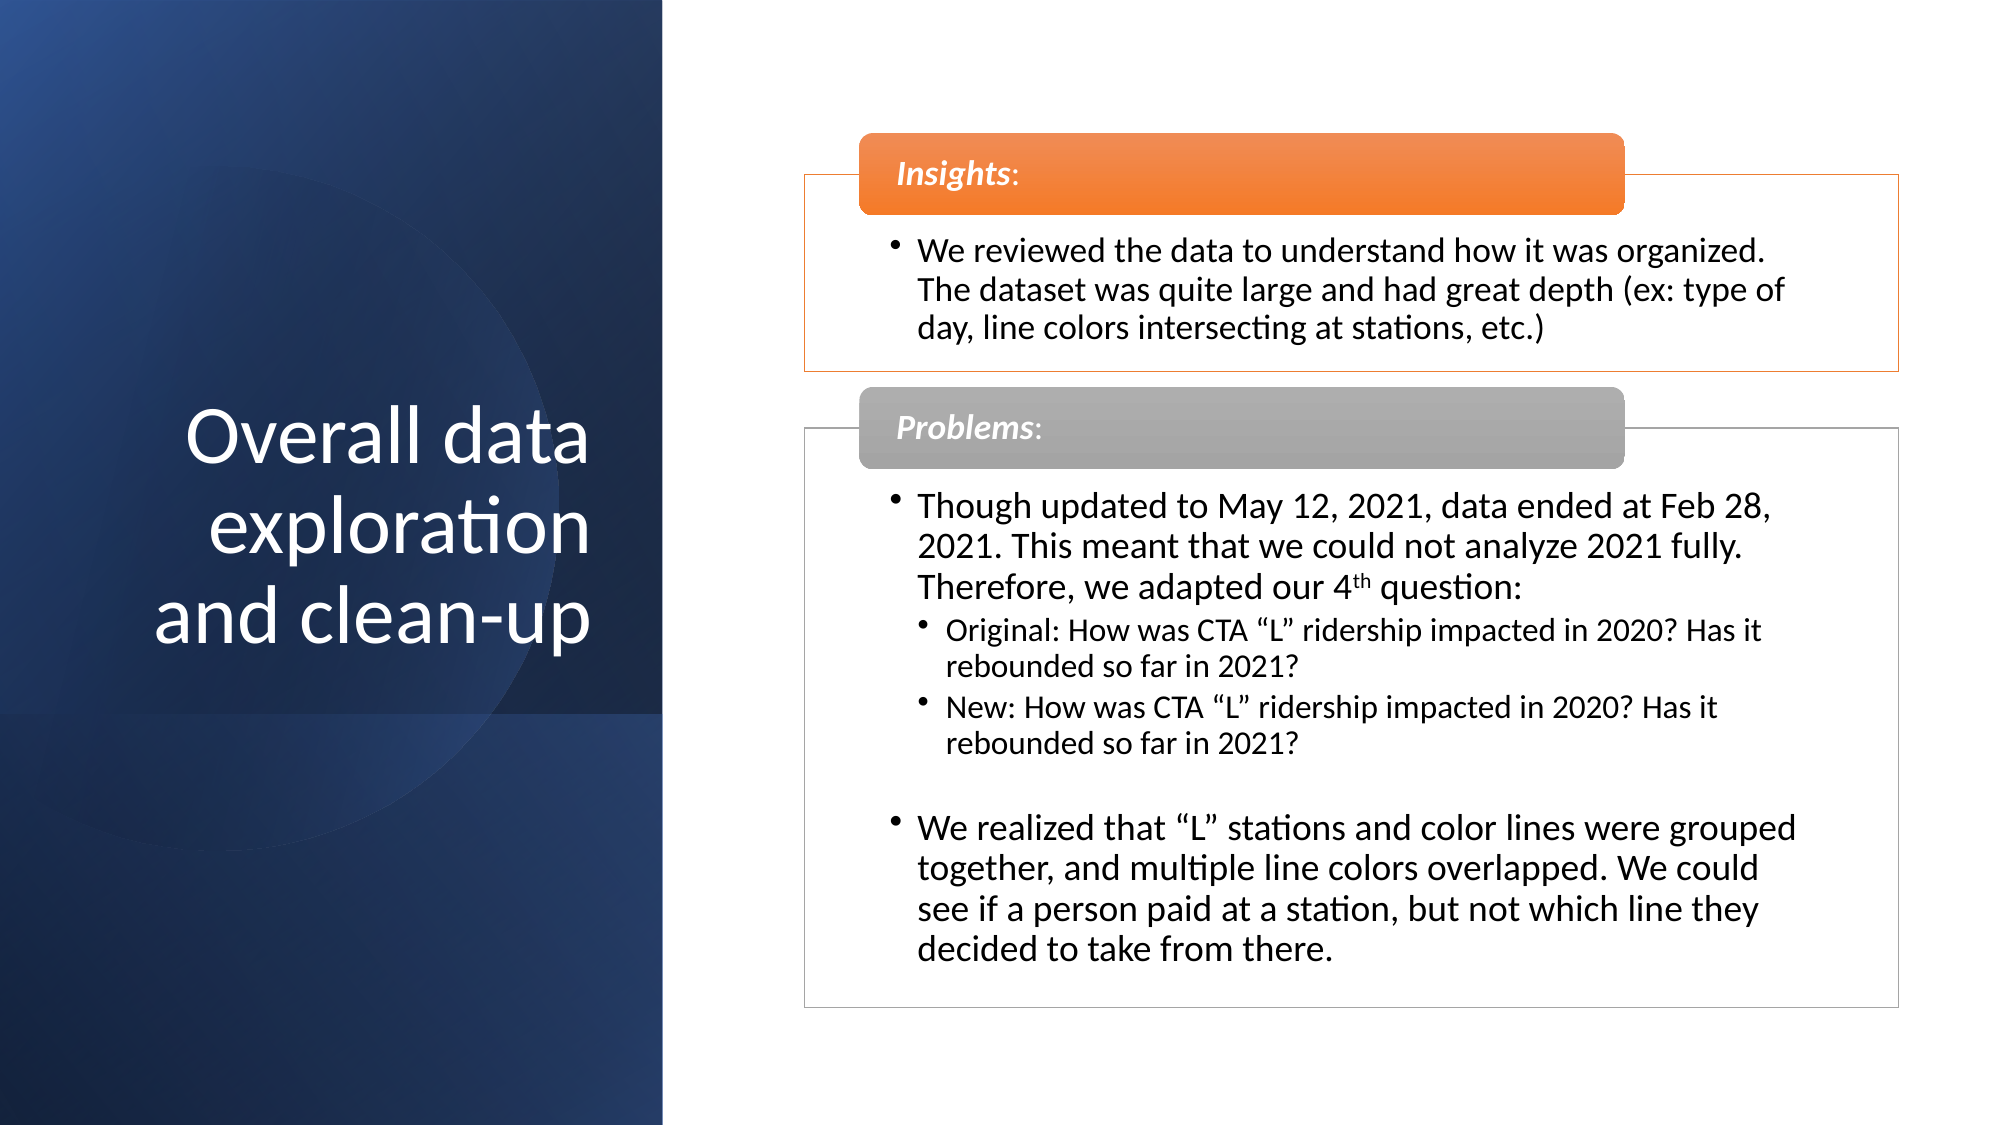

We reviewed the data to understand how it was organized. The dataset was quite large and had great depth (ex: type of day, line colors intersecting at stations, etc.)
Insights:
Though updated to May 12, 2021, data ended at Feb 28, 2021. This meant that we could not analyze 2021 fully. Therefore, we adapted our 4th question:
Original: How was CTA “L” ridership impacted in 2020? Has it rebounded so far in 2021?
New: How was CTA “L” ridership impacted in 2020? Has it rebounded so far in 2021?

We realized that “L” stations and color lines were grouped together, and multiple line colors overlapped. We could see if a person paid at a station, but not which line they decided to take from there.
Problems:

# Overall data exploration and clean-up